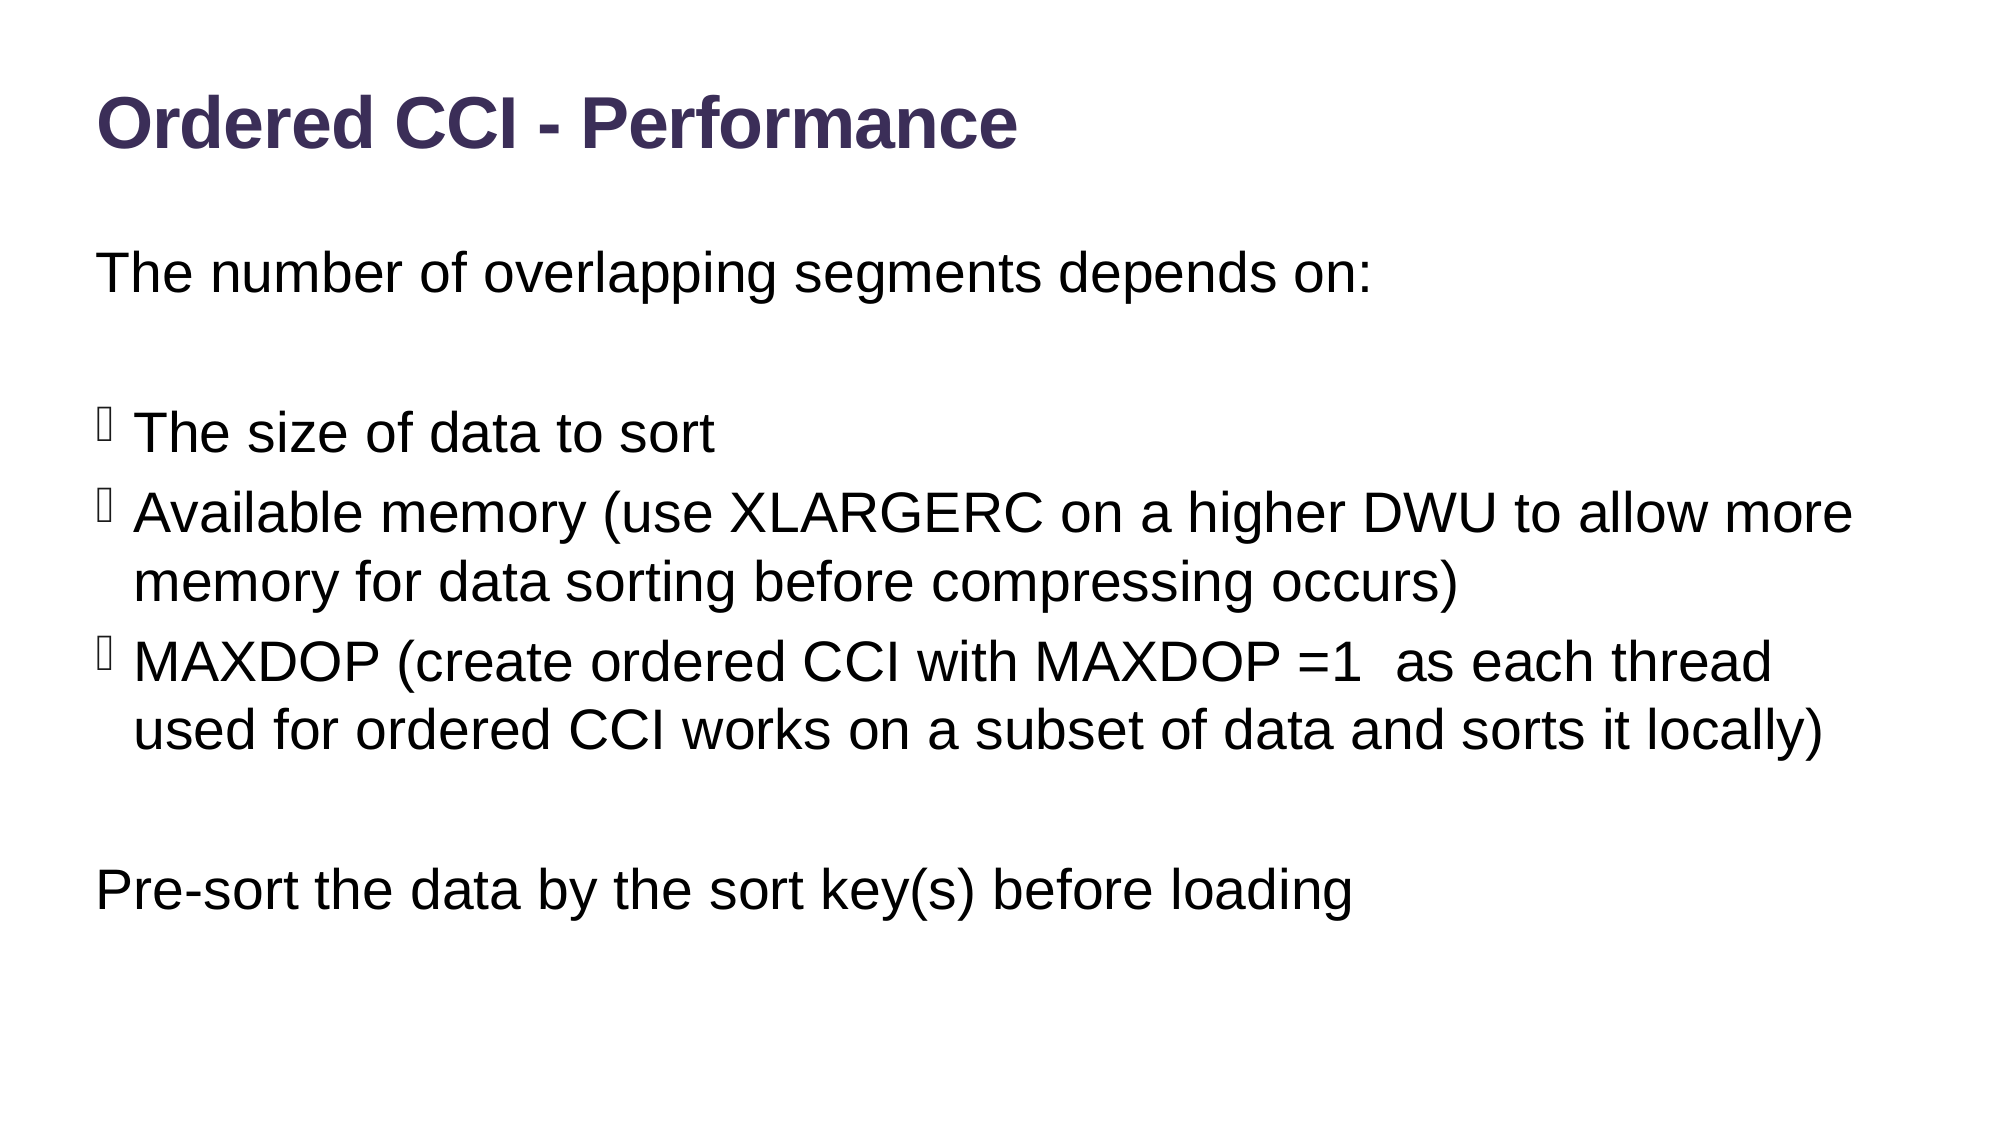

# Ordered CCI - Performance
The number of overlapping segments depends on:

The size of data to sort
Available memory (use XLARGERC on a higher DWU to allow more memory for data sorting before compressing occurs)
MAXDOP (create ordered CCI with MAXDOP =1  as each thread used for ordered CCI works on a subset of data and sorts it locally)

Pre-sort the data by the sort key(s) before loading